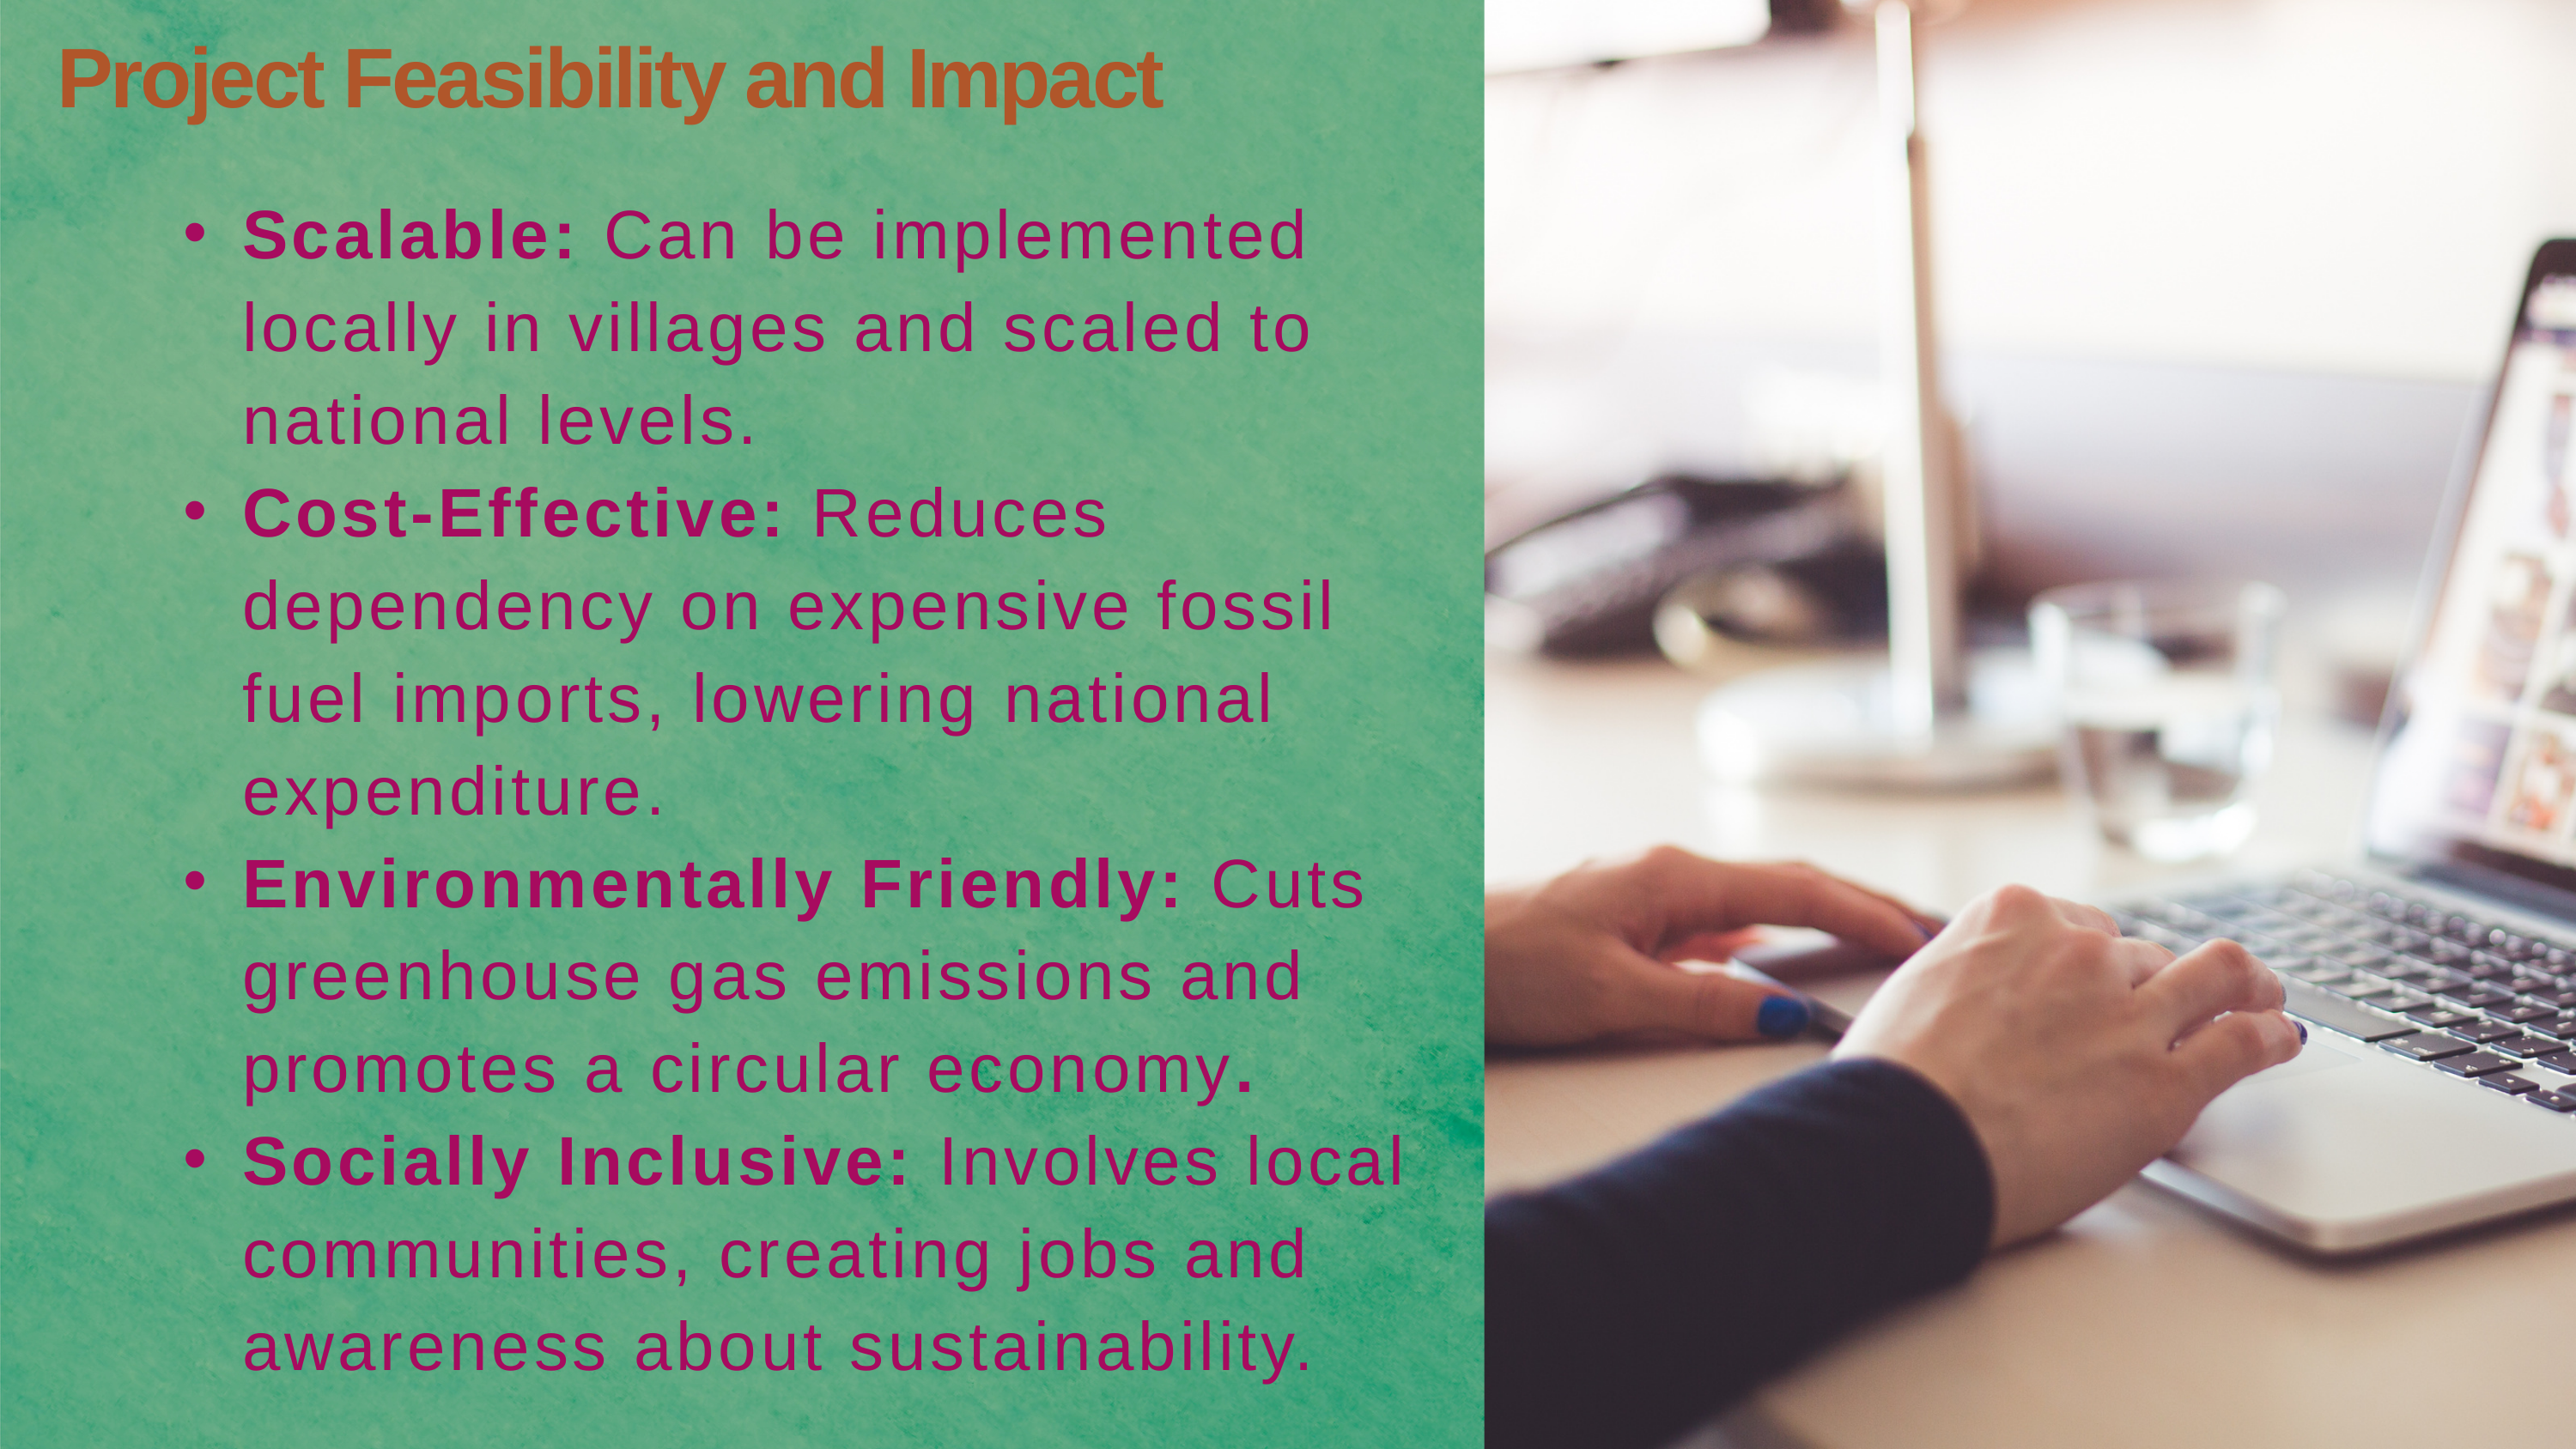

Project Feasibility and Impact

Scalable: Can be implemented locally in villages and scaled to national levels.
Cost-Effective: Reduces dependency on expensive fossil fuel imports, lowering national expenditure.
Environmentally Friendly: Cuts greenhouse gas emissions and promotes a circular economy.
Socially Inclusive: Involves local communities, creating jobs and awareness about sustainability.